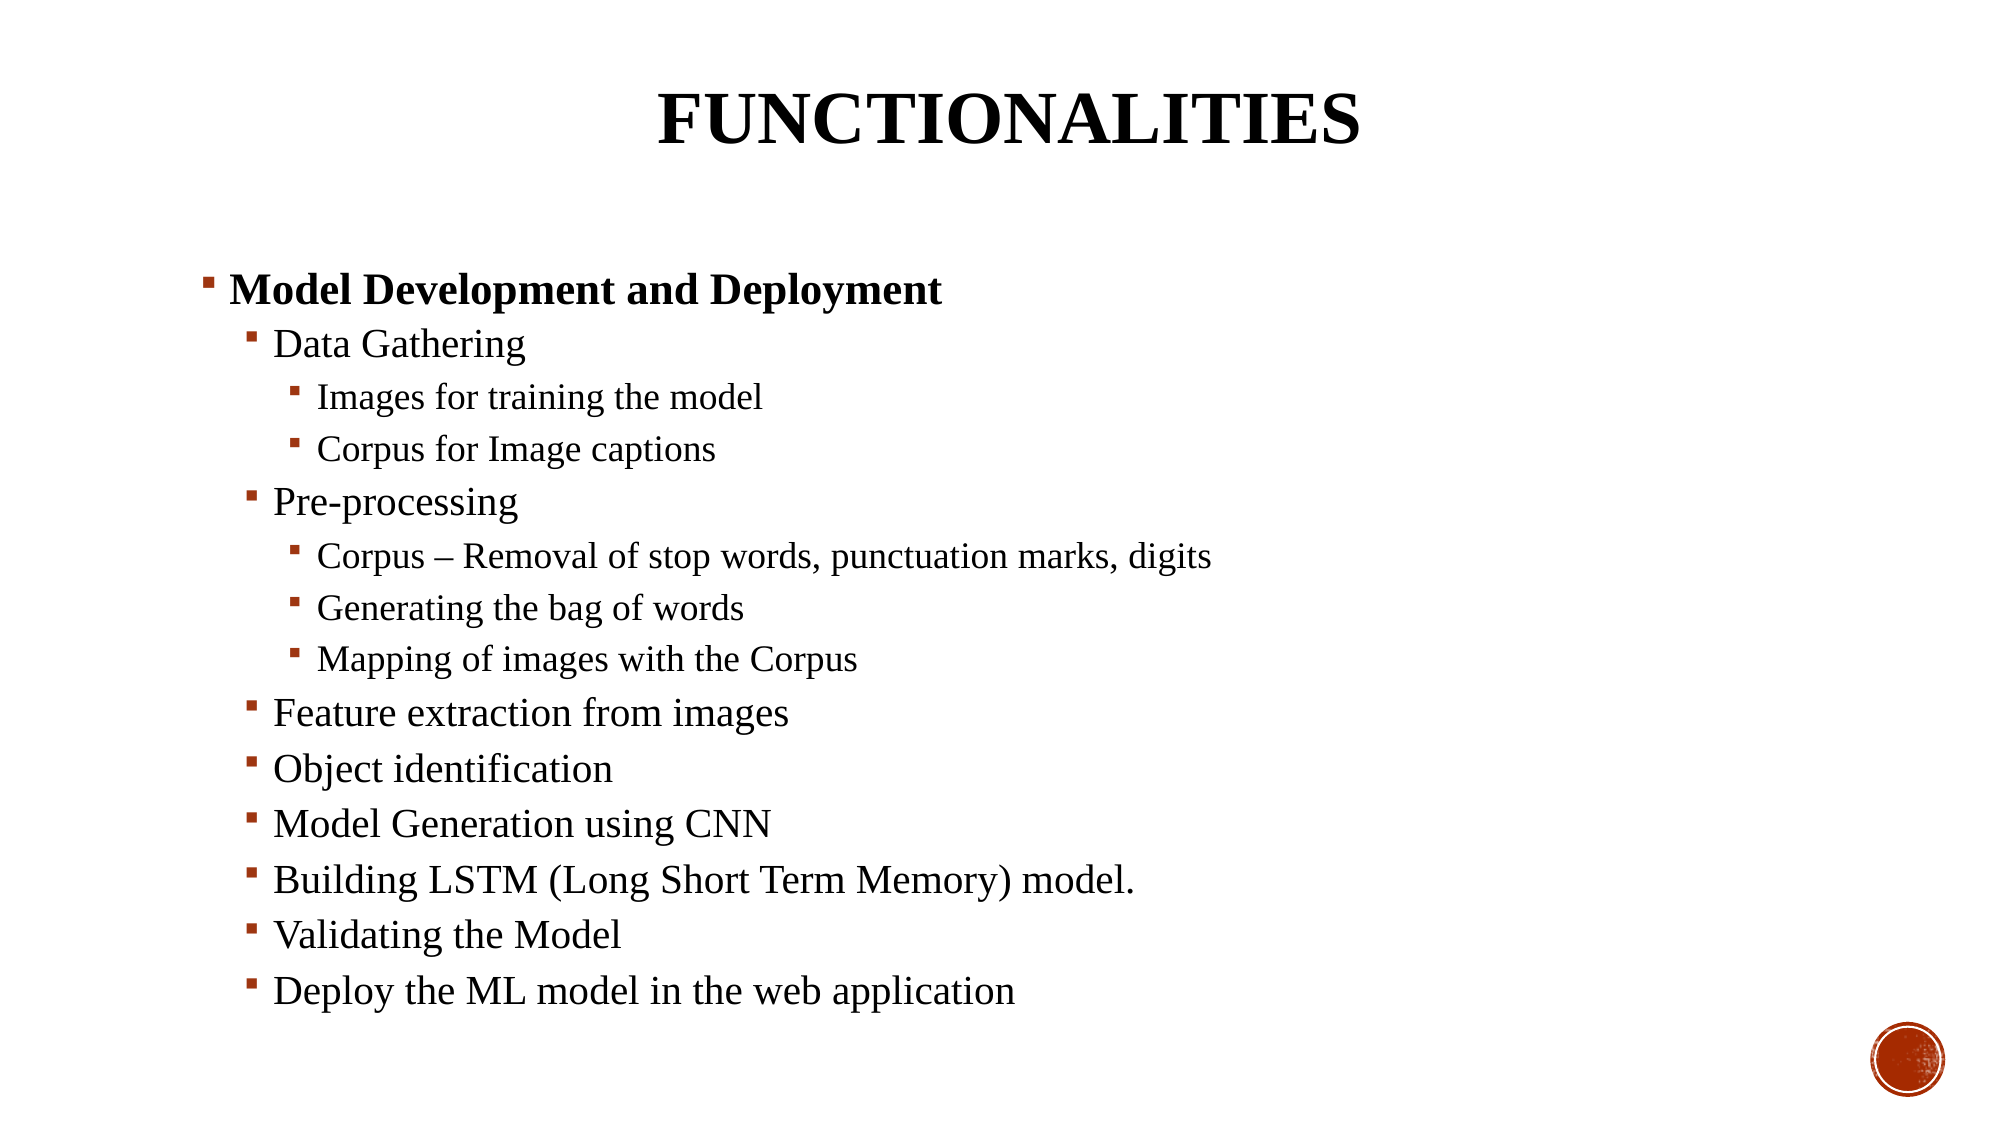

# Functionalities
Model Development and Deployment
Data Gathering
Images for training the model
Corpus for Image captions
Pre-processing
Corpus – Removal of stop words, punctuation marks, digits
Generating the bag of words
Mapping of images with the Corpus
Feature extraction from images
Object identification
Model Generation using CNN
Building LSTM (Long Short Term Memory) model.
Validating the Model
Deploy the ML model in the web application